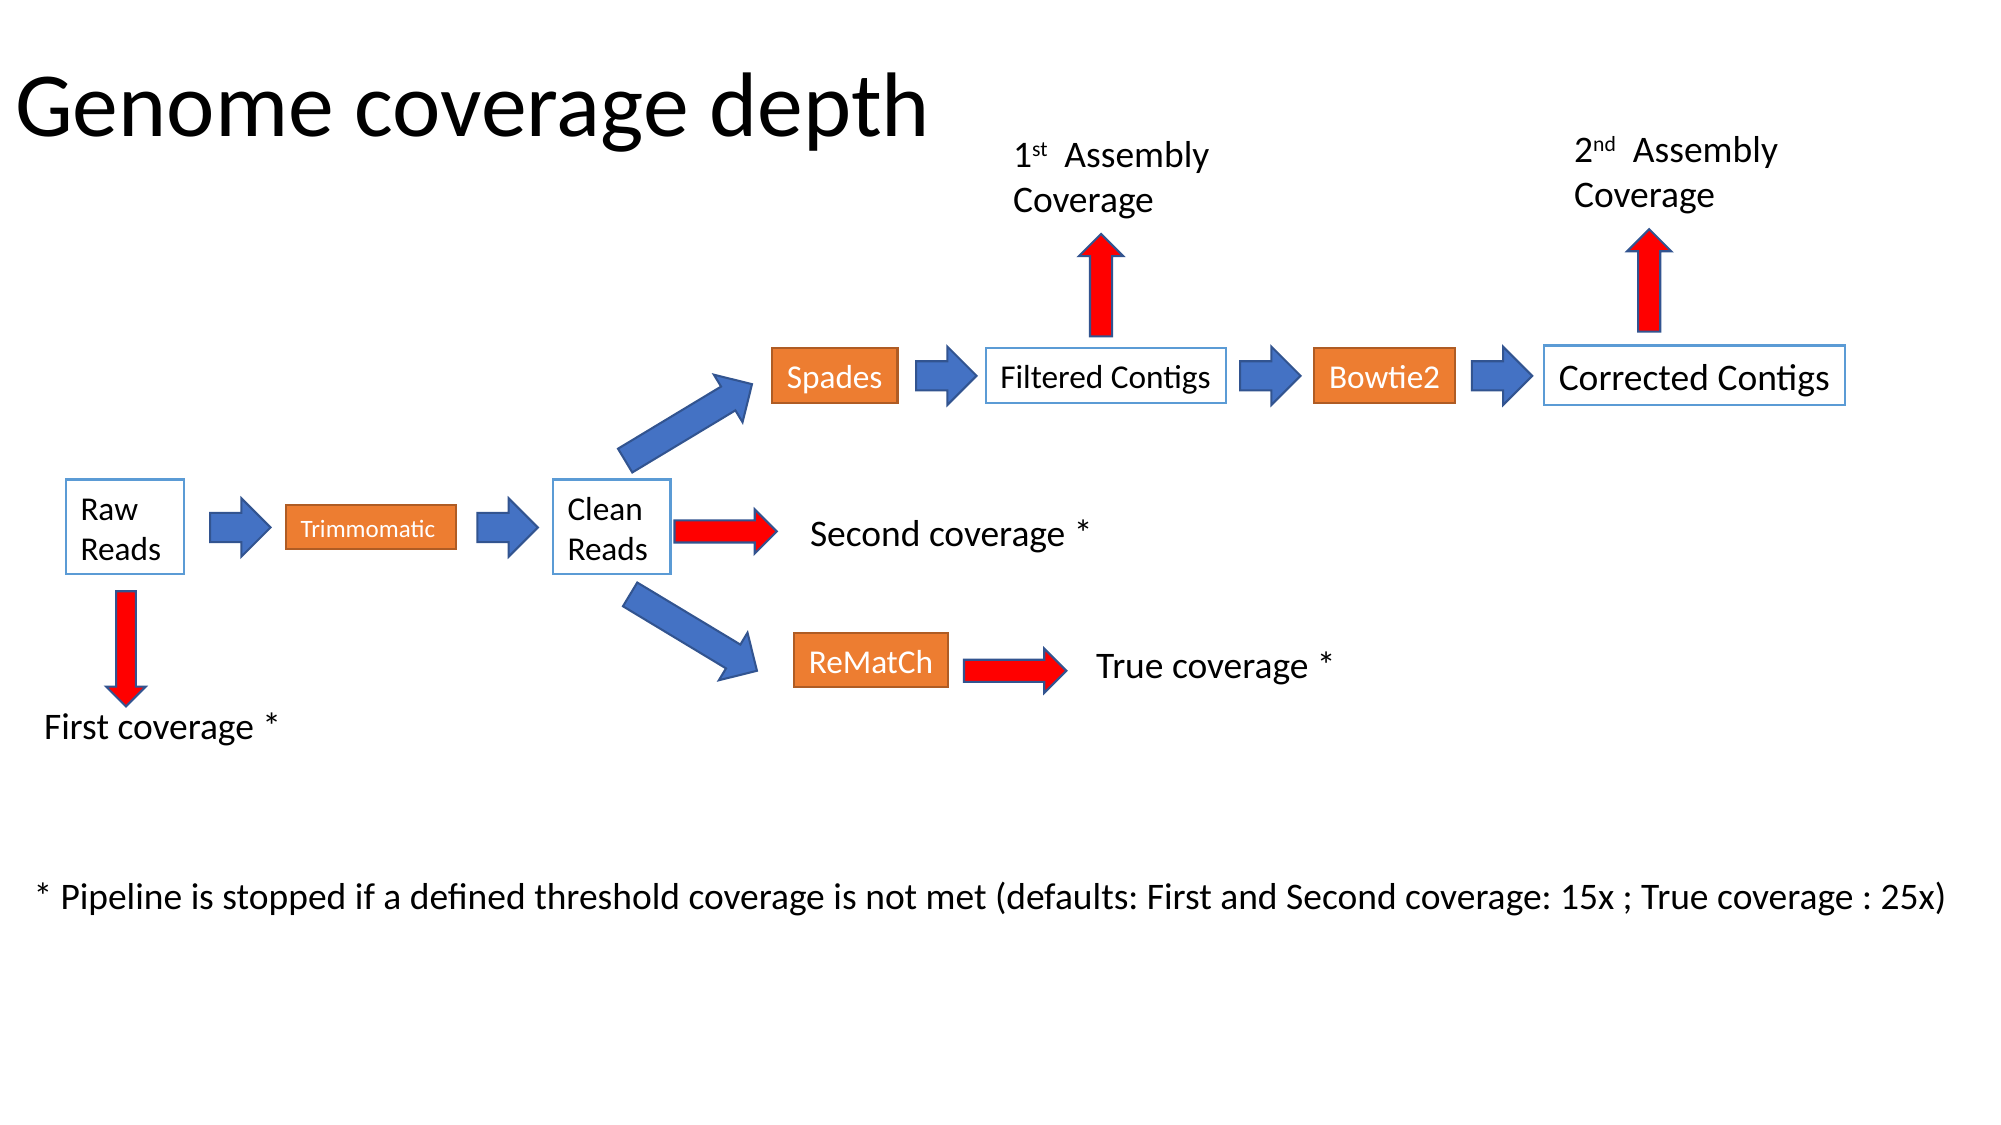

# Genome coverage depth
2nd  Assembly
Coverage

1st  Assembly
Coverage

Corrected Contigs

Spades
Filtered Contigs
Bowtie2

Raw
Reads
Clean
Reads

Second coverage *
Trimmomatic

First coverage *

ReMatCh

True coverage *
* Pipeline is stopped if a defined threshold coverage is not met (defaults: First and Second coverage: 15x ; True coverage : 25x)